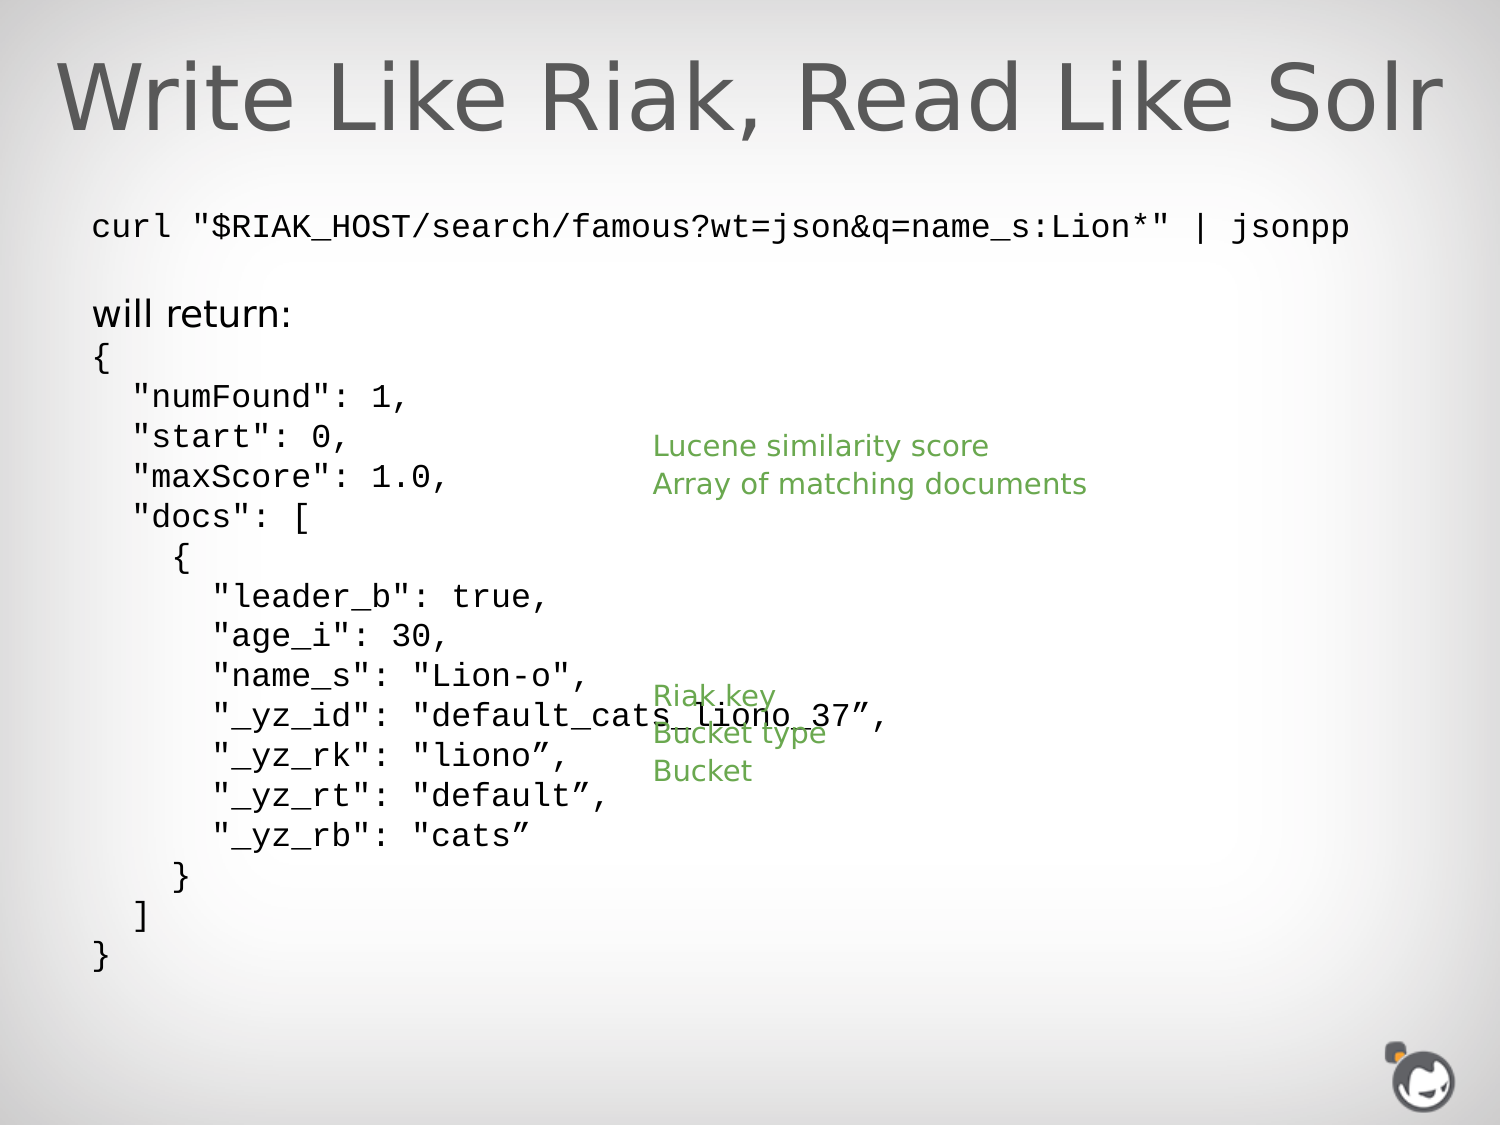

# Write Like Riak, Read Like Solr
curl "$RIAK_HOST/search/famous?wt=json&q=name_s:Lion*" | jsonpp

will return:
{
  "numFound": 1,
  "start": 0,
  "maxScore": 1.0,
  "docs": [
    {
      "leader_b": true,
      "age_i": 30,
      "name_s": "Lion-o",
      "_yz_id": "default_cats_liono_37”,
      "_yz_rk": "liono”,
      "_yz_rt": "default”,
      "_yz_rb": "cats”
    }
  ]
}

Lucene similarity score
Array of matching documents
Riak key
Bucket type
Bucket